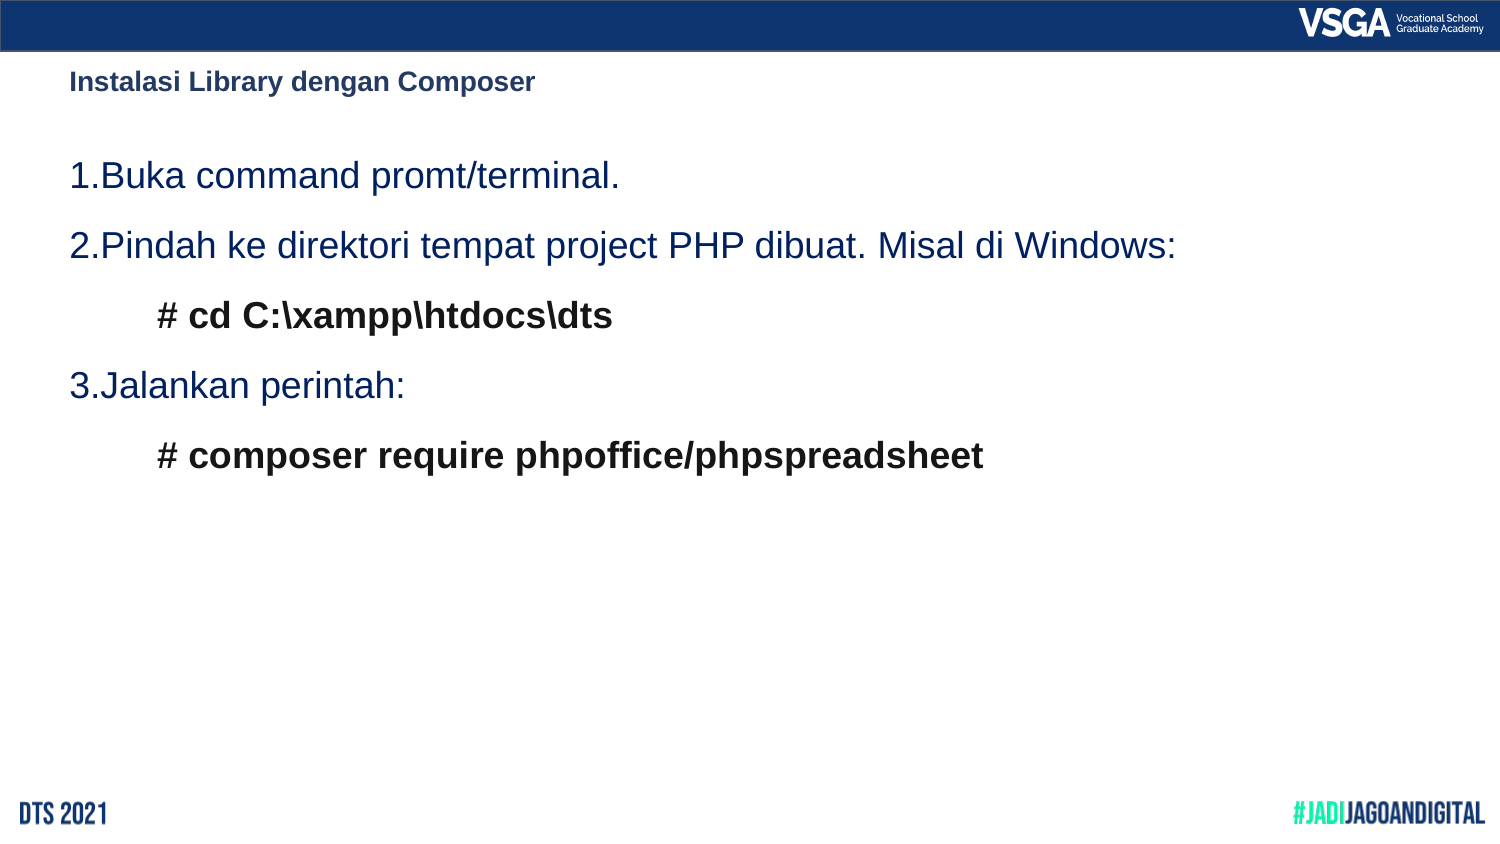

Instalasi Library dengan Composer
Buka command promt/terminal.
Pindah ke direktori tempat project PHP dibuat. Misal di Windows:
# cd C:\xampp\htdocs\dts
Jalankan perintah:
# composer require phpoffice/phpspreadsheet